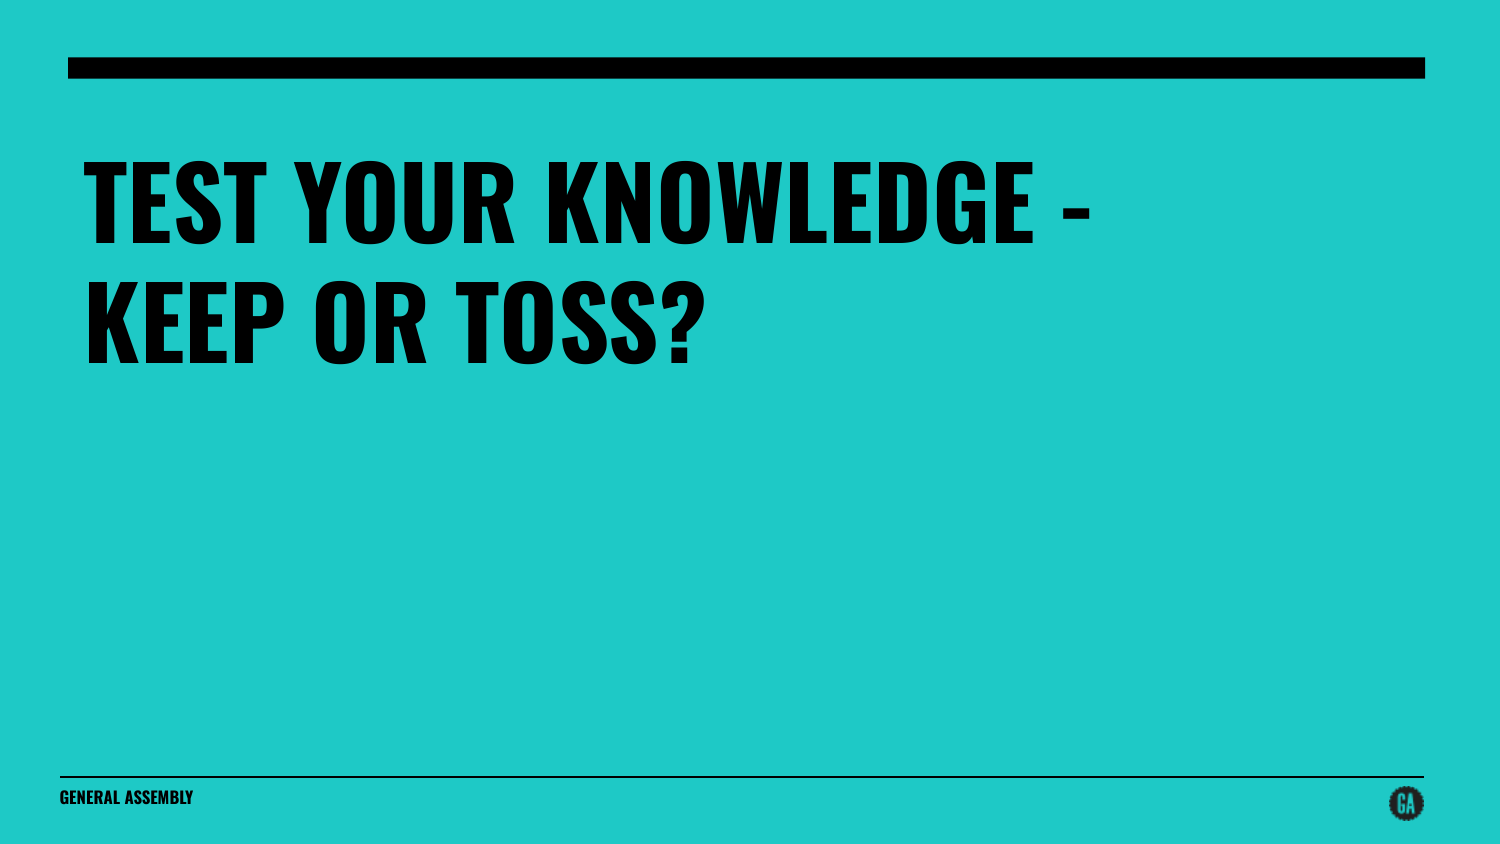

# TEST YOUR KNOWLEDGE -
KEEP OR TOSS?